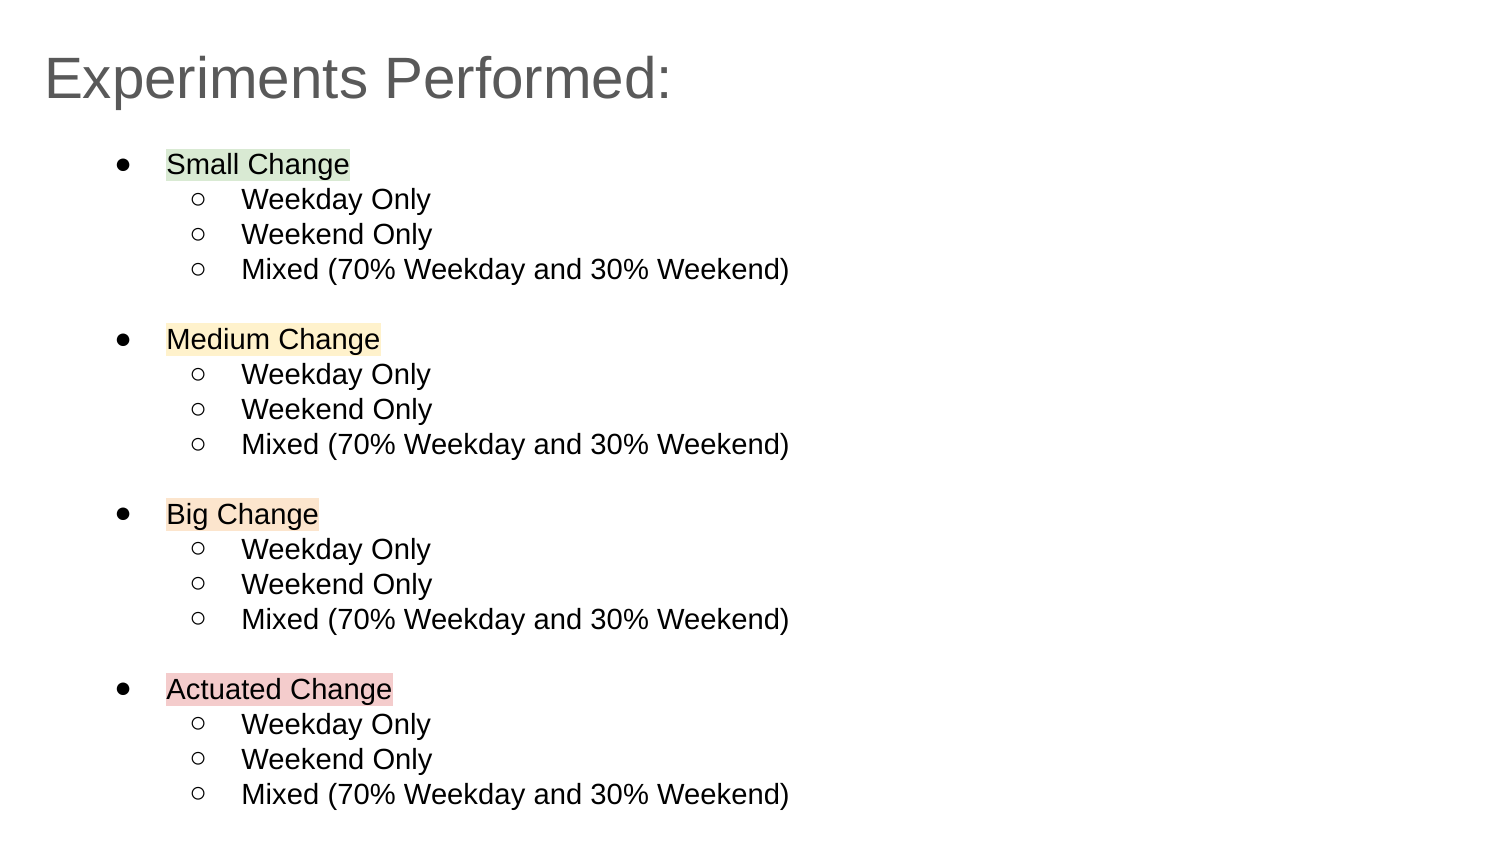

Experiments Performed:

Small Change
Weekday Only
Weekend Only
Mixed (70% Weekday and 30% Weekend)

Medium Change
Weekday Only
Weekend Only
Mixed (70% Weekday and 30% Weekend)

Big Change
Weekday Only
Weekend Only
Mixed (70% Weekday and 30% Weekend)

Actuated Change
Weekday Only
Weekend Only
Mixed (70% Weekday and 30% Weekend)